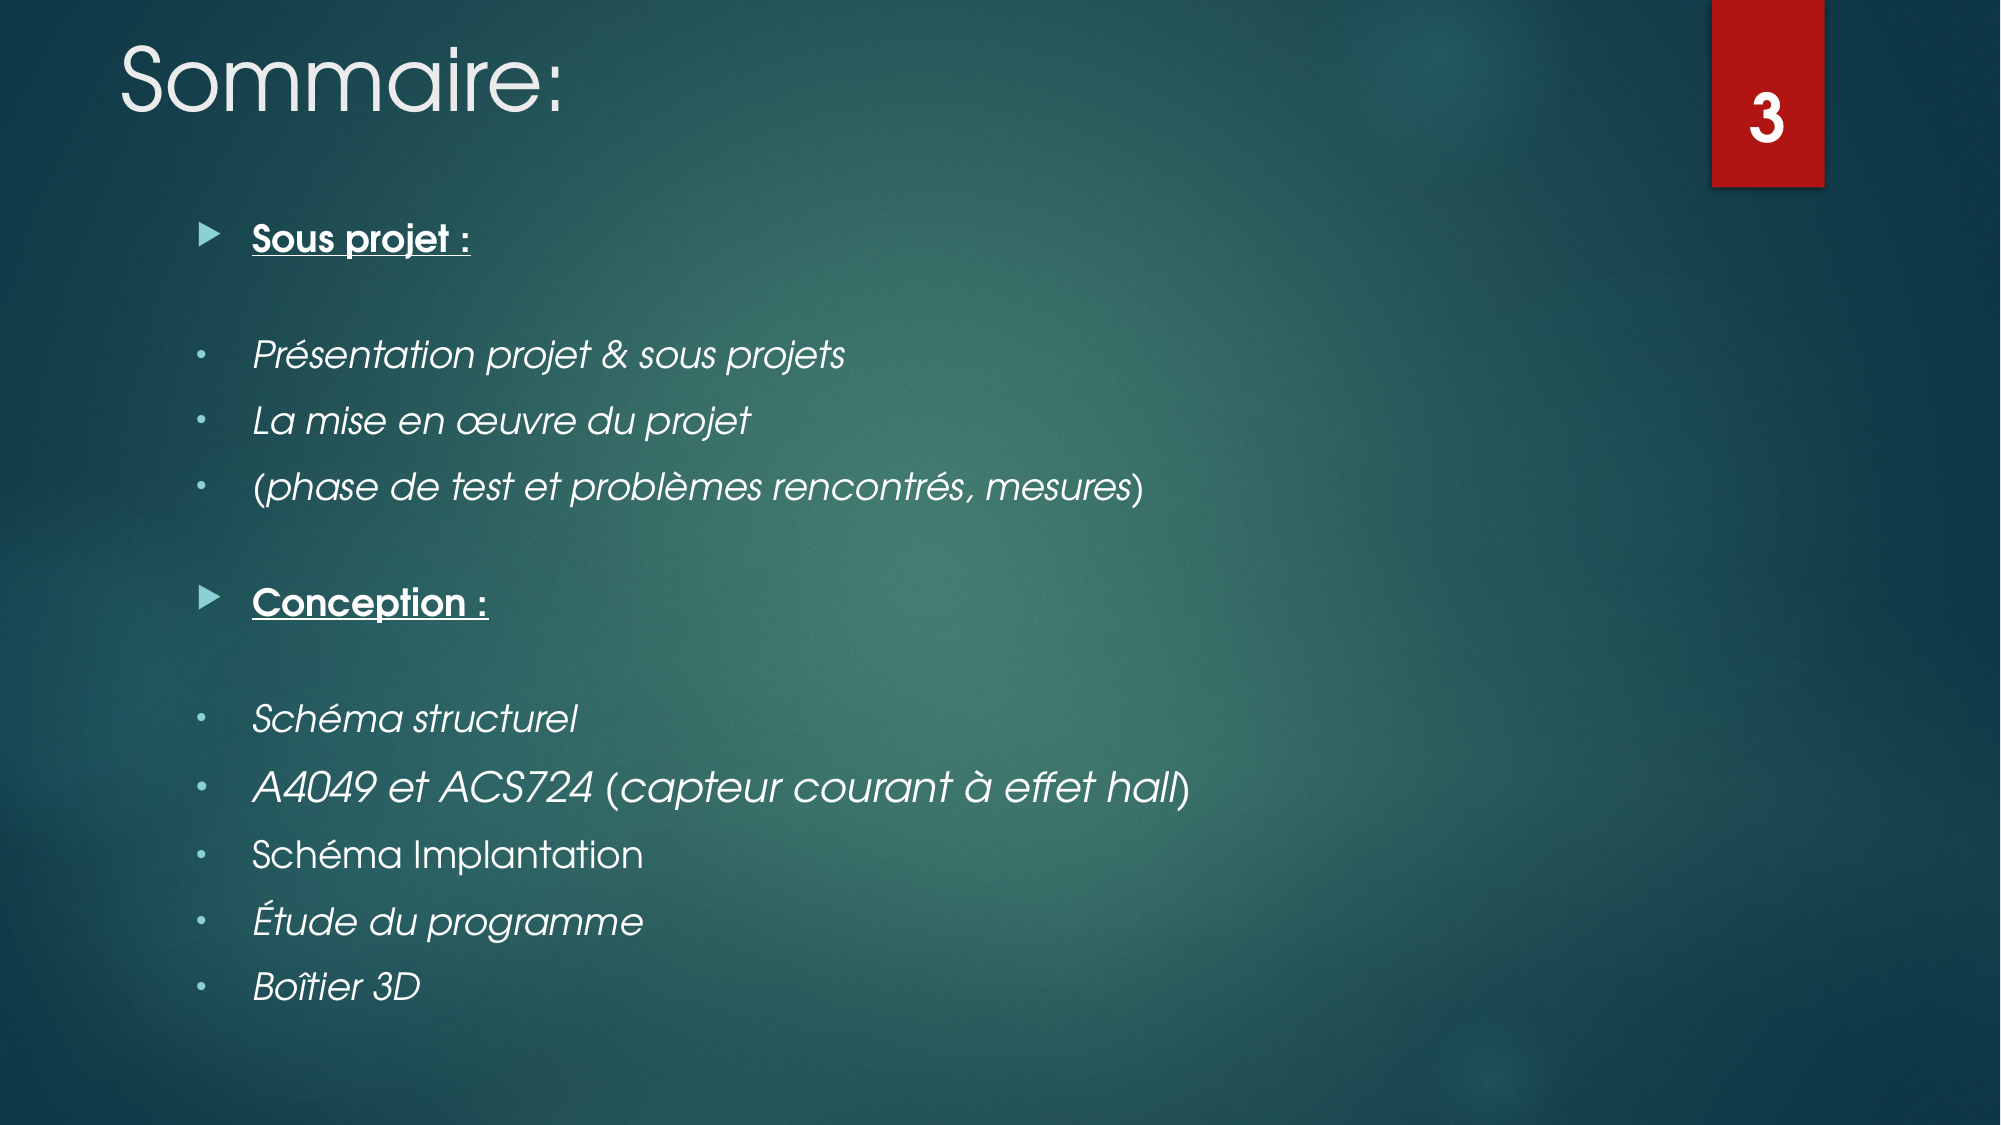

# Sommaire:
3
Sous projet :
Présentation projet & sous projets
La mise en œuvre du projet
(phase de test et problèmes rencontrés, mesures)
Conception :
Schéma structurel
A4049 et ACS724 (capteur courant à effet hall)
Schéma Implantation
Étude du programme
Boîtier 3D